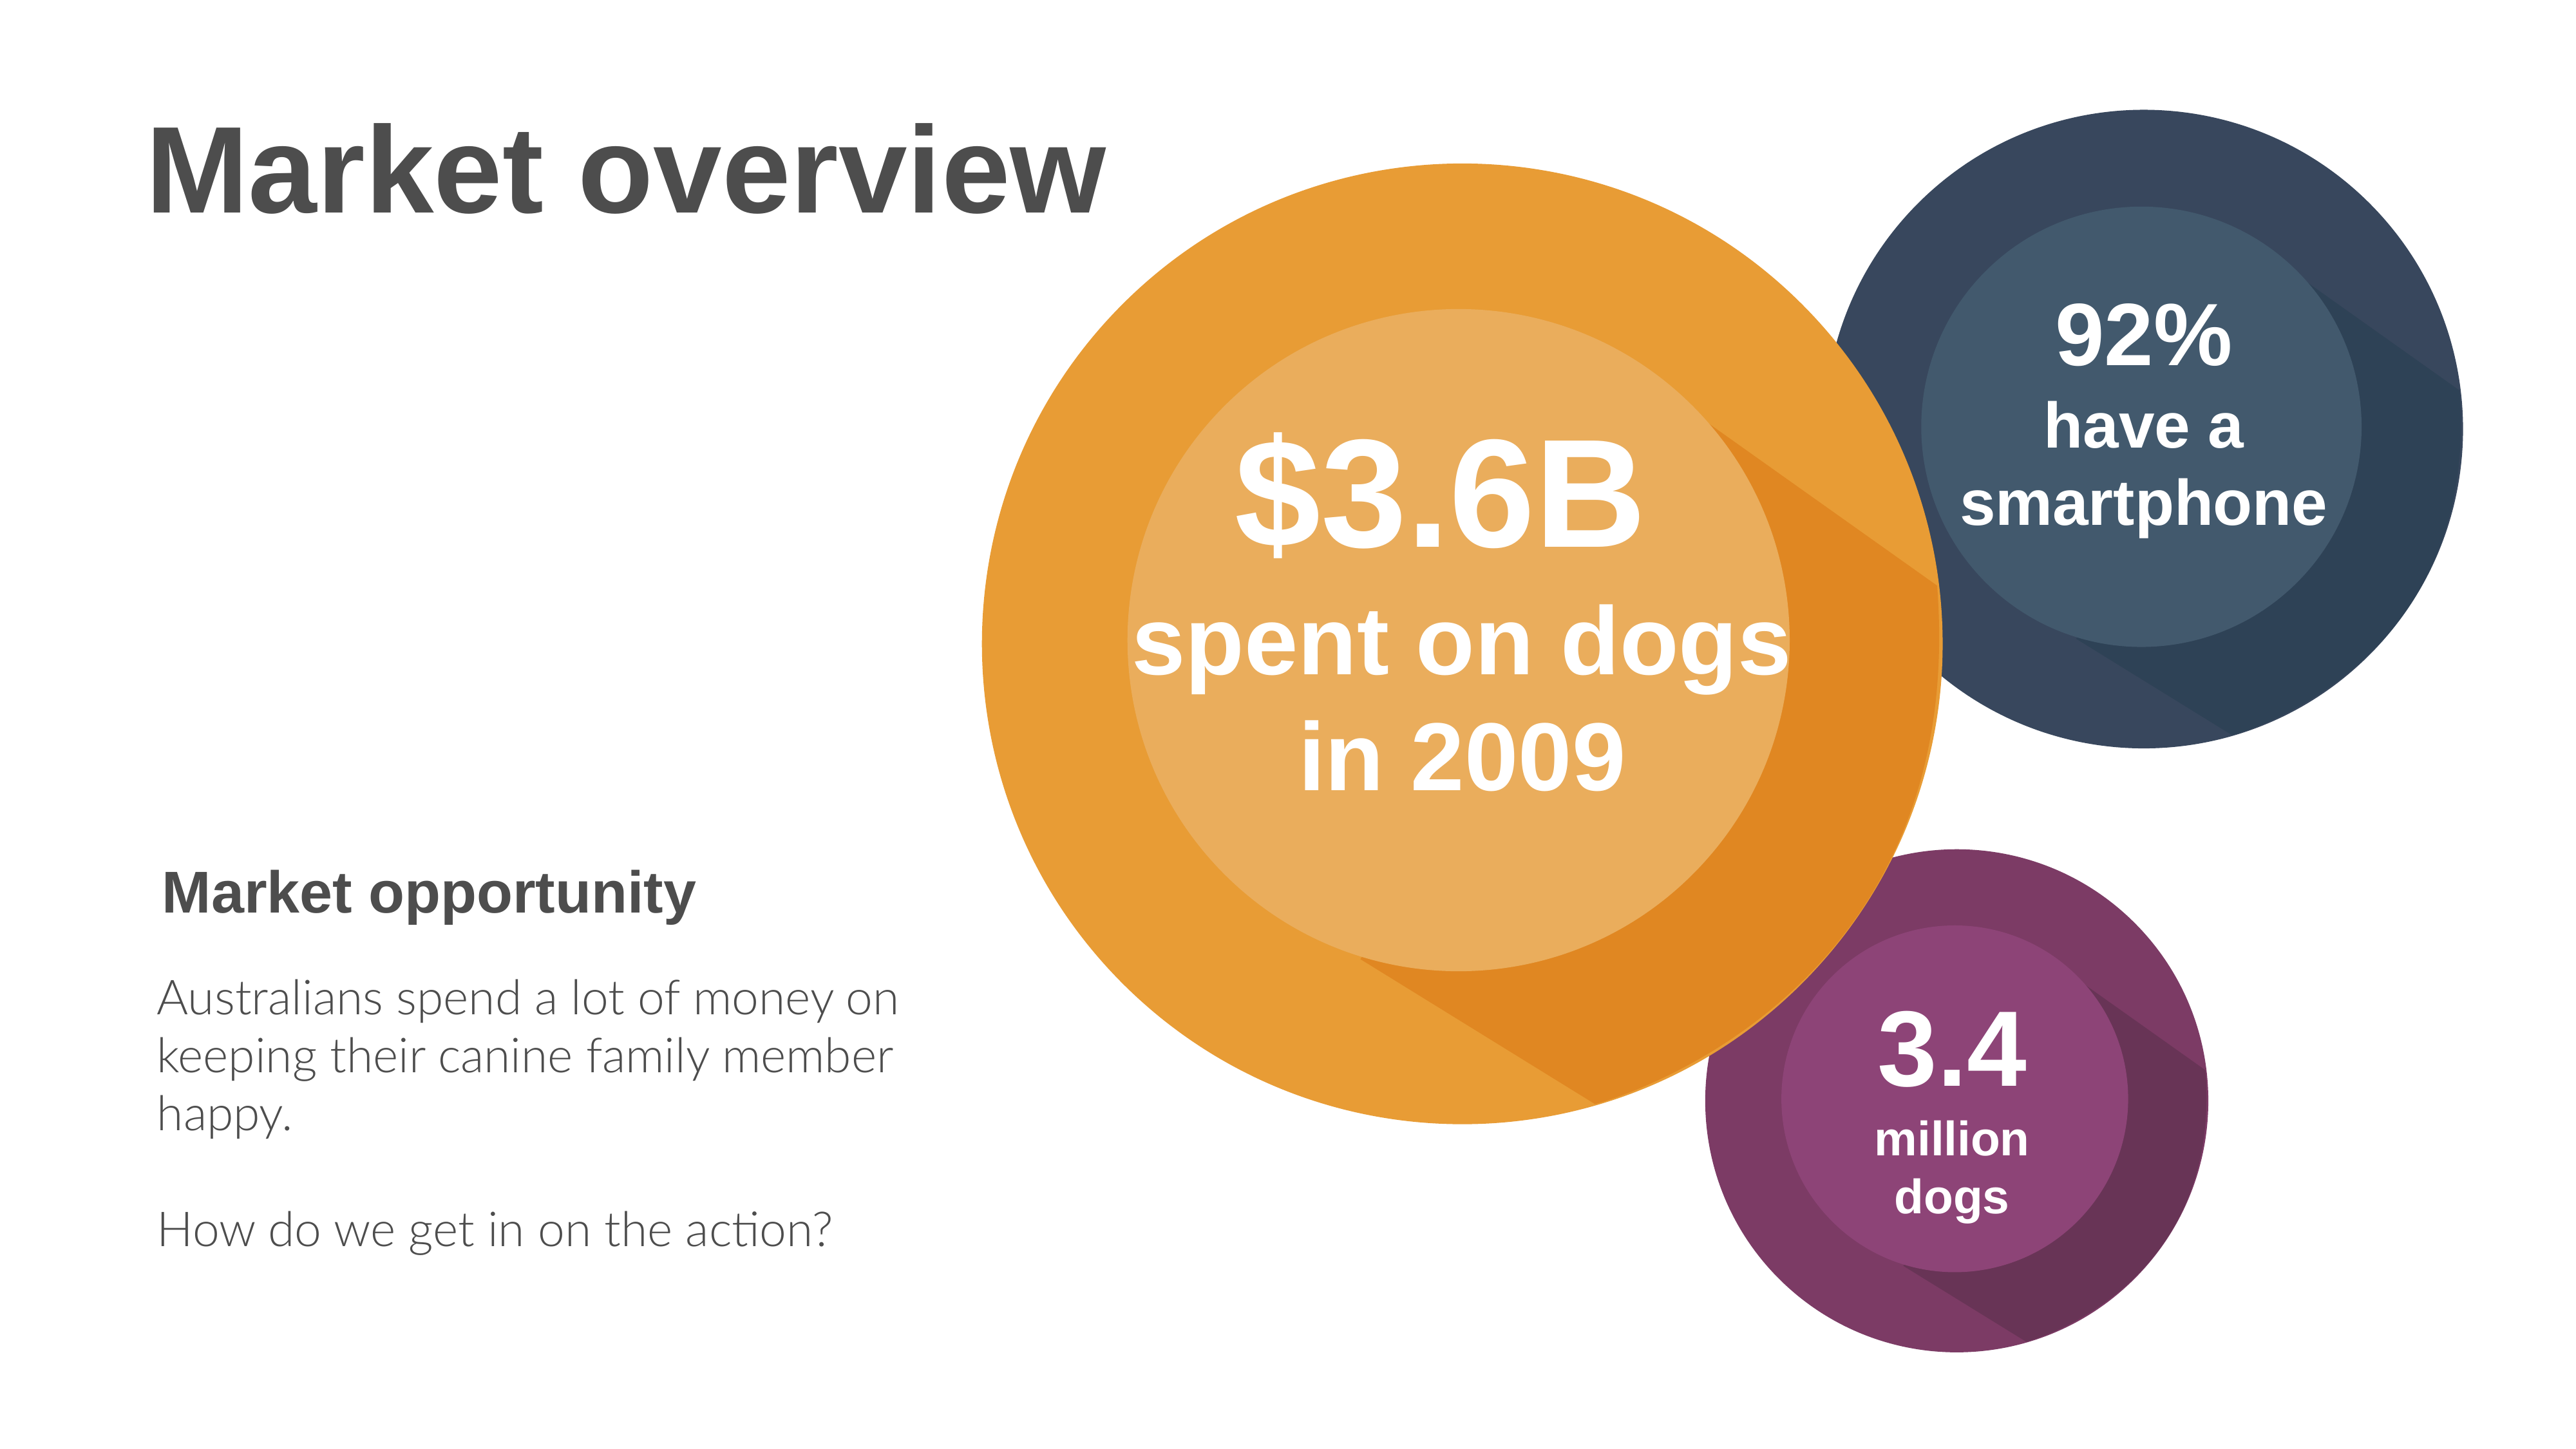

Market overview

92%
have a
smartphone

$3.6B
spent on dogs in 2009

Market opportunity

Australians spend a lot of money on keeping their canine family member happy.

How do we get in on the action?

3.4
million
dogs